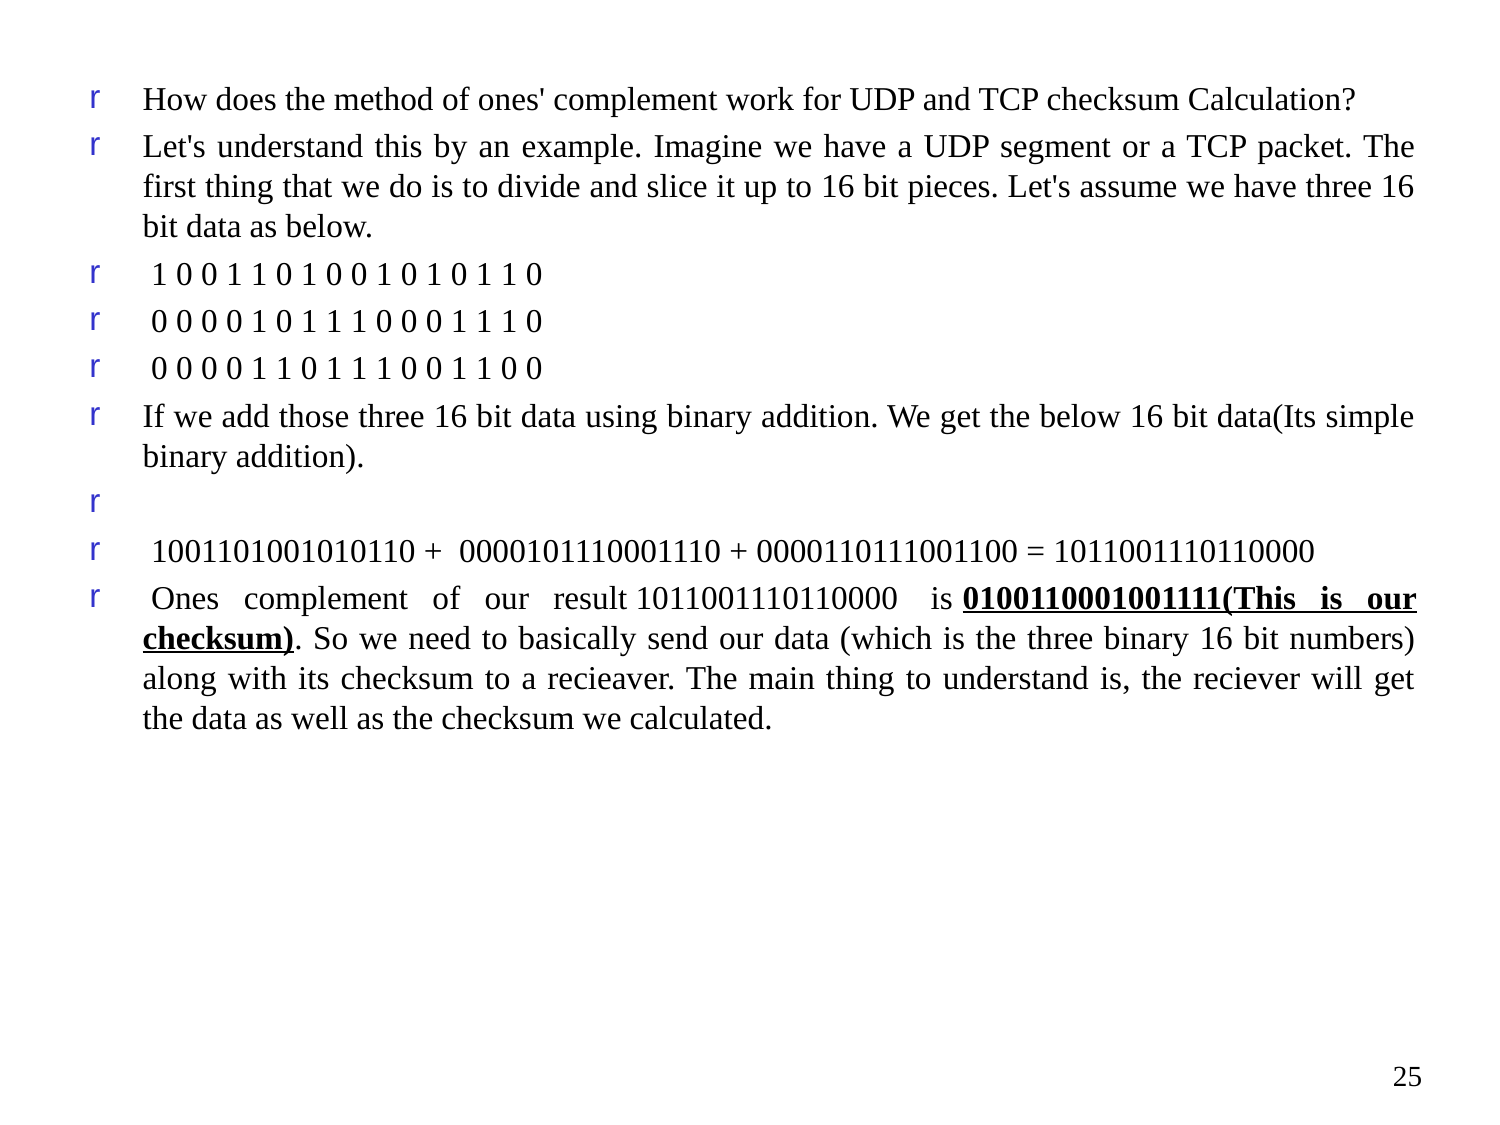

How does the method of ones' complement work for UDP and TCP checksum Calculation?
Let's understand this by an example. Imagine we have a UDP segment or a TCP packet. The first thing that we do is to divide and slice it up to 16 bit pieces. Let's assume we have three 16 bit data as below.
 1 0 0 1 1 0 1 0 0 1 0 1 0 1 1 0
 0 0 0 0 1 0 1 1 1 0 0 0 1 1 1 0
 0 0 0 0 1 1 0 1 1 1 0 0 1 1 0 0
If we add those three 16 bit data using binary addition. We get the below 16 bit data(Its simple binary addition).

 1001101001010110 +  0000101110001110 + 0000110111001100 = 1011001110110000
 Ones complement of our result 1011001110110000  is 0100110001001111(This is our checksum). So we need to basically send our data (which is the three binary 16 bit numbers) along with its checksum to a recieaver. The main thing to understand is, the reciever will get the data as well as the checksum we calculated.

25